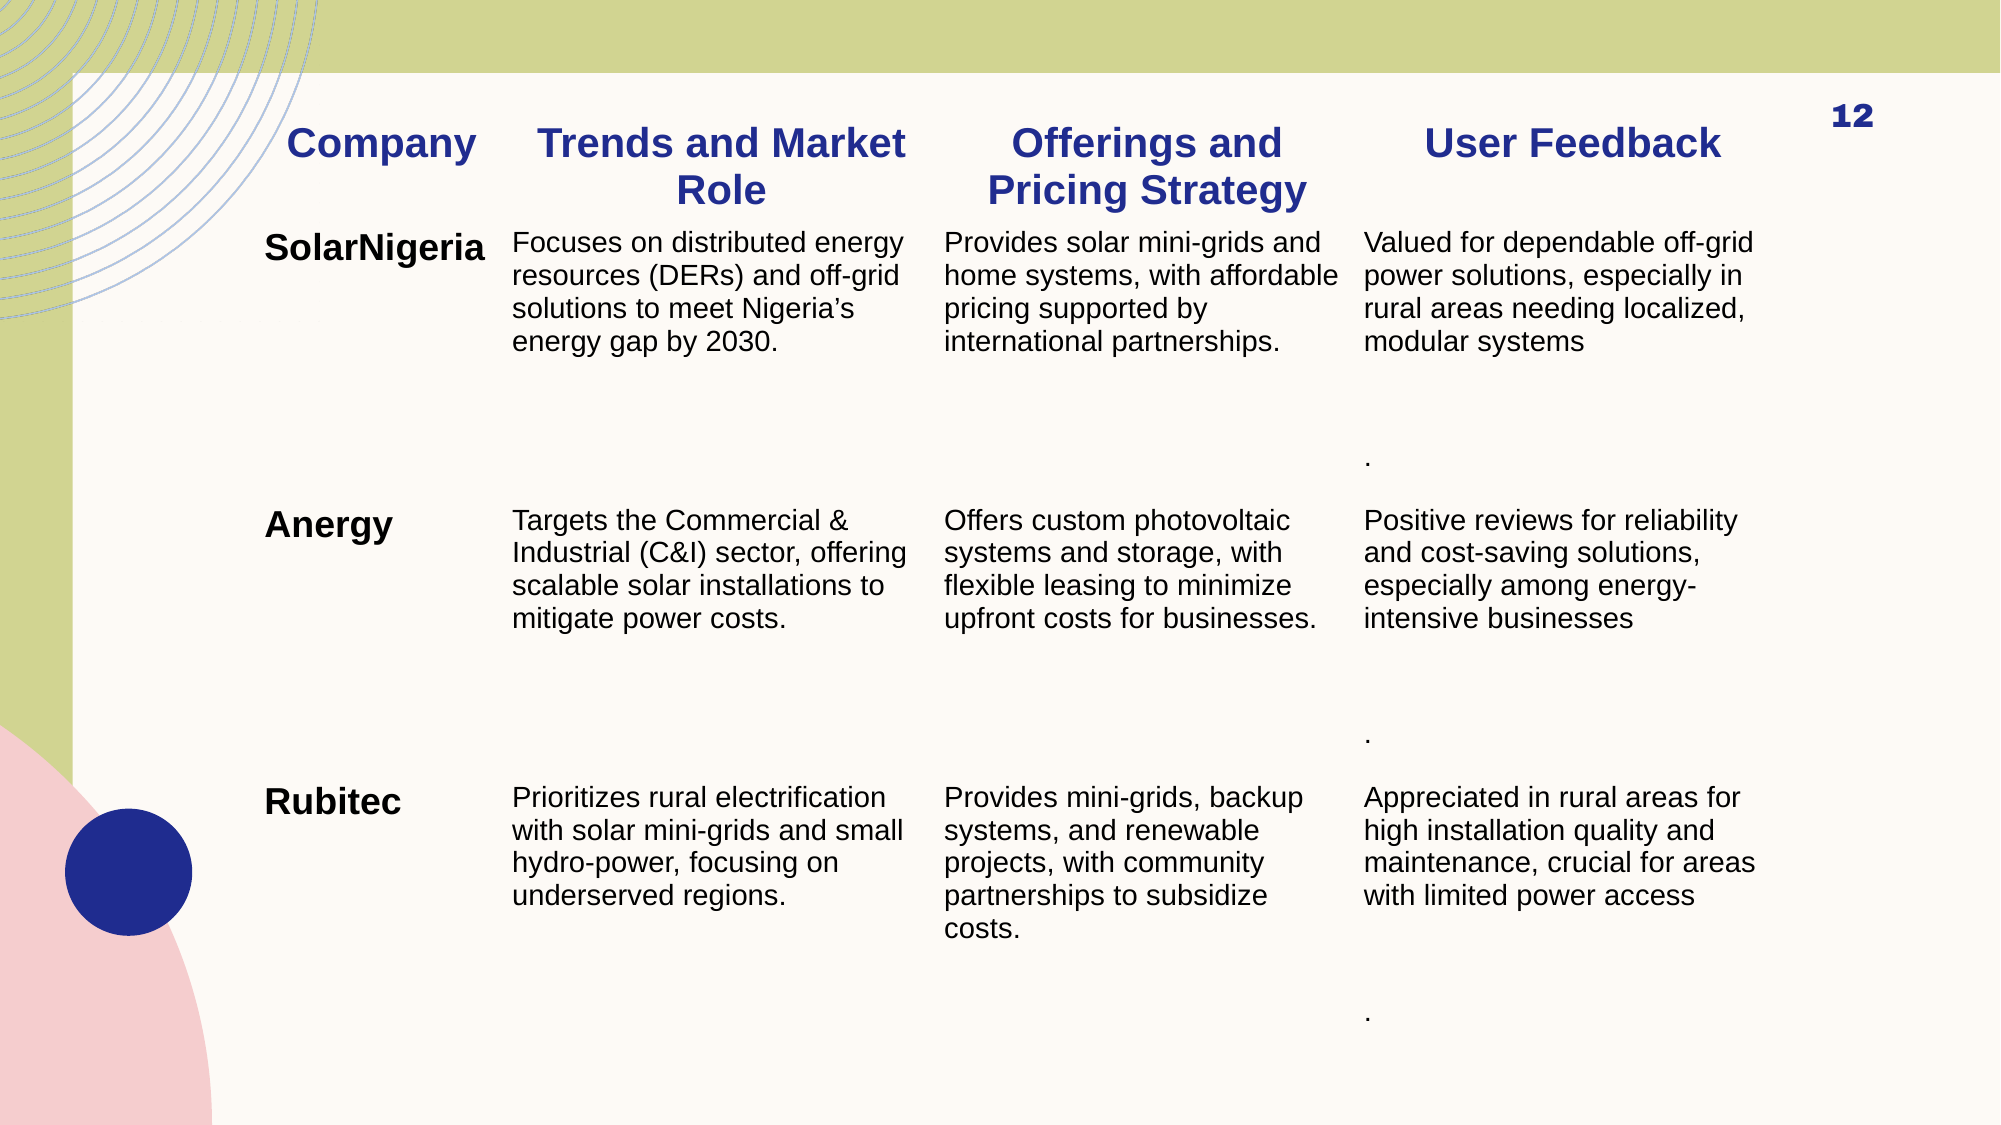

12
| Company | Trends and Market Role | Offerings and Pricing Strategy | User Feedback |
| --- | --- | --- | --- |
| SolarNigeria | Focuses on distributed energy resources (DERs) and off-grid solutions to meet Nigeria’s energy gap by 2030. | Provides solar mini-grids and home systems, with affordable pricing supported by international partnerships. | Valued for dependable off-grid power solutions, especially in rural areas needing localized, modular systems​ . |
| Anergy | Targets the Commercial & Industrial (C&I) sector, offering scalable solar installations to mitigate power costs. | Offers custom photovoltaic systems and storage, with flexible leasing to minimize upfront costs for businesses. | Positive reviews for reliability and cost-saving solutions, especially among energy-intensive businesses​ . |
| Rubitec | Prioritizes rural electrification with solar mini-grids and small hydro-power, focusing on underserved regions. | Provides mini-grids, backup systems, and renewable projects, with community partnerships to subsidize costs. | Appreciated in rural areas for high installation quality and maintenance, crucial for areas with limited power access​ . |